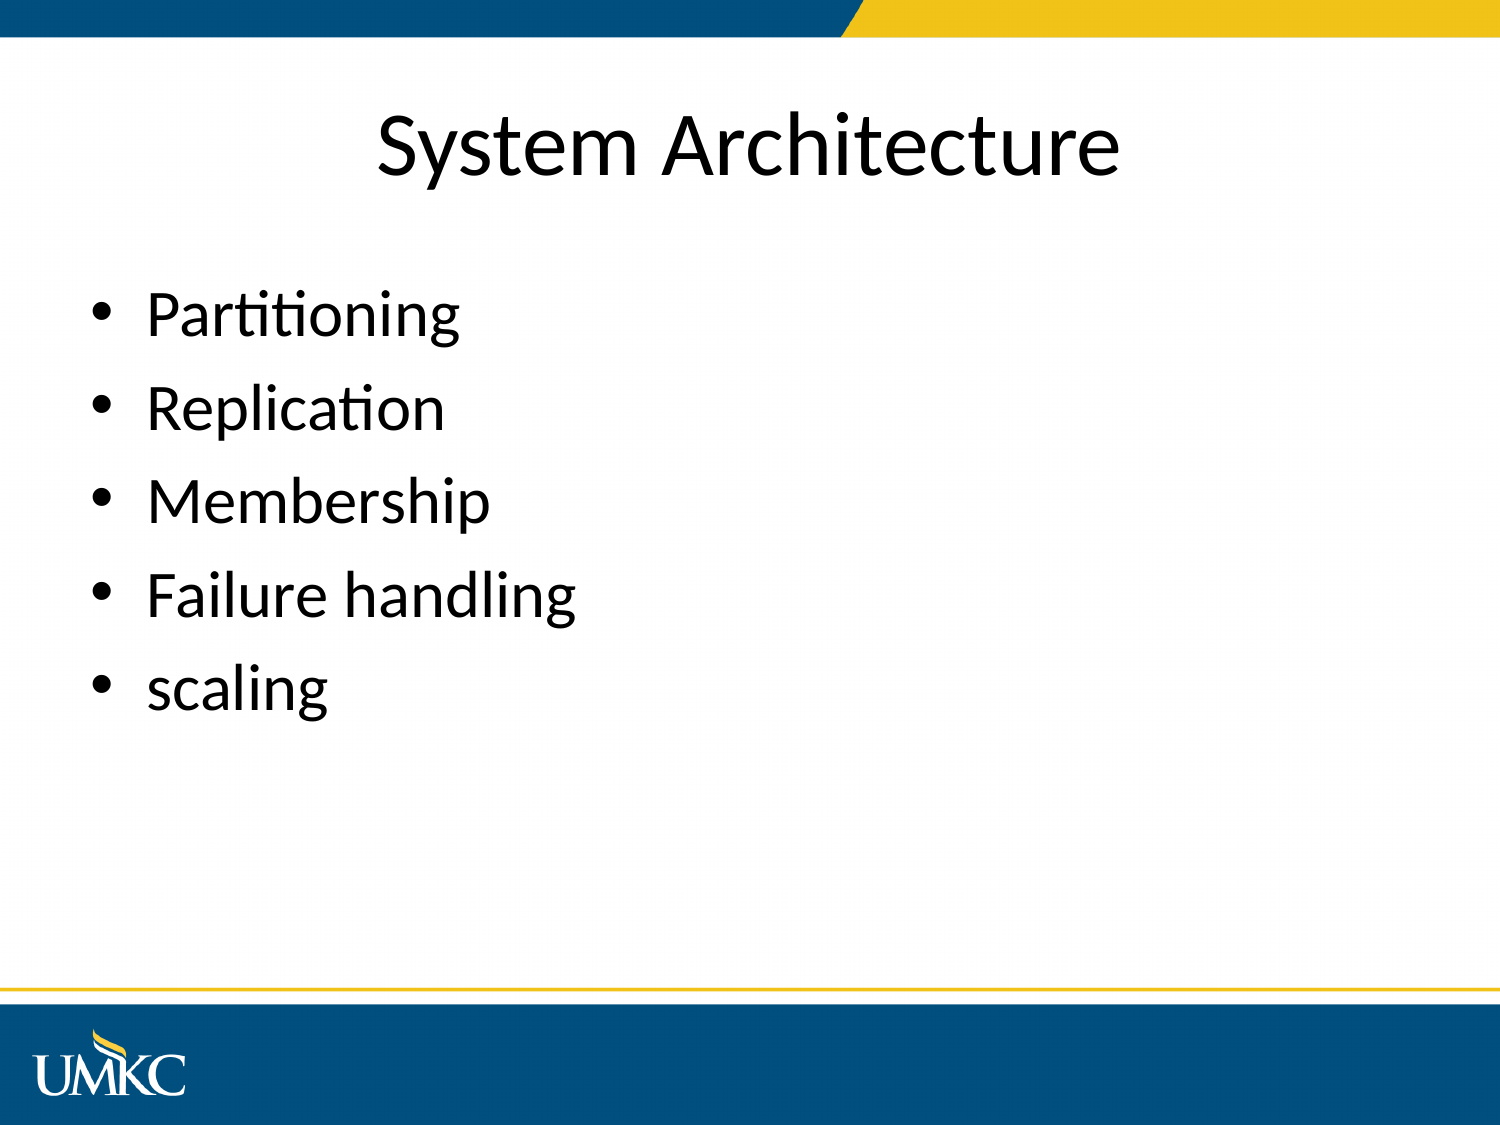

# System Architecture
Partitioning
Replication
Membership
Failure handling
scaling